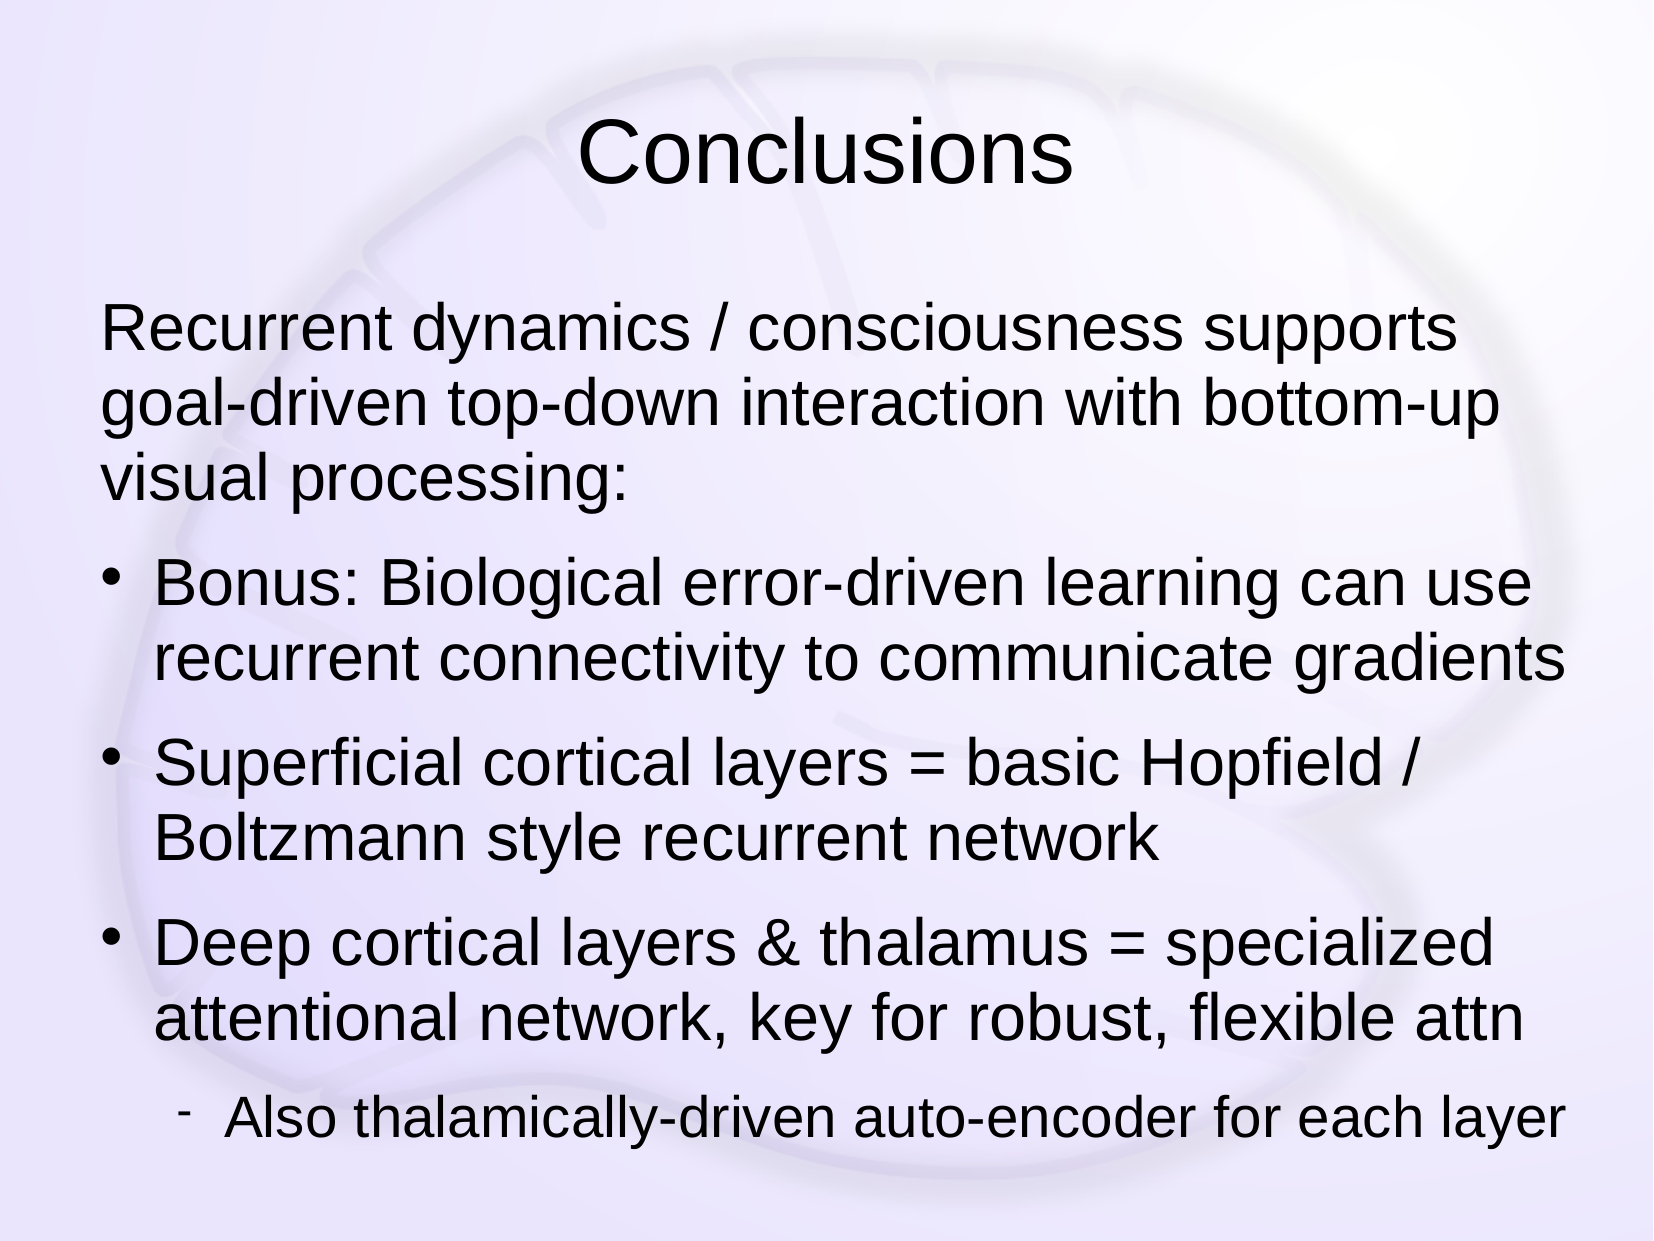

# Conclusions
Recurrent dynamics / consciousness supports goal-driven top-down interaction with bottom-up visual processing:
Bonus: Biological error-driven learning can use recurrent connectivity to communicate gradients
Superficial cortical layers = basic Hopfield / Boltzmann style recurrent network
Deep cortical layers & thalamus = specialized attentional network, key for robust, flexible attn
Also thalamically-driven auto-encoder for each layer